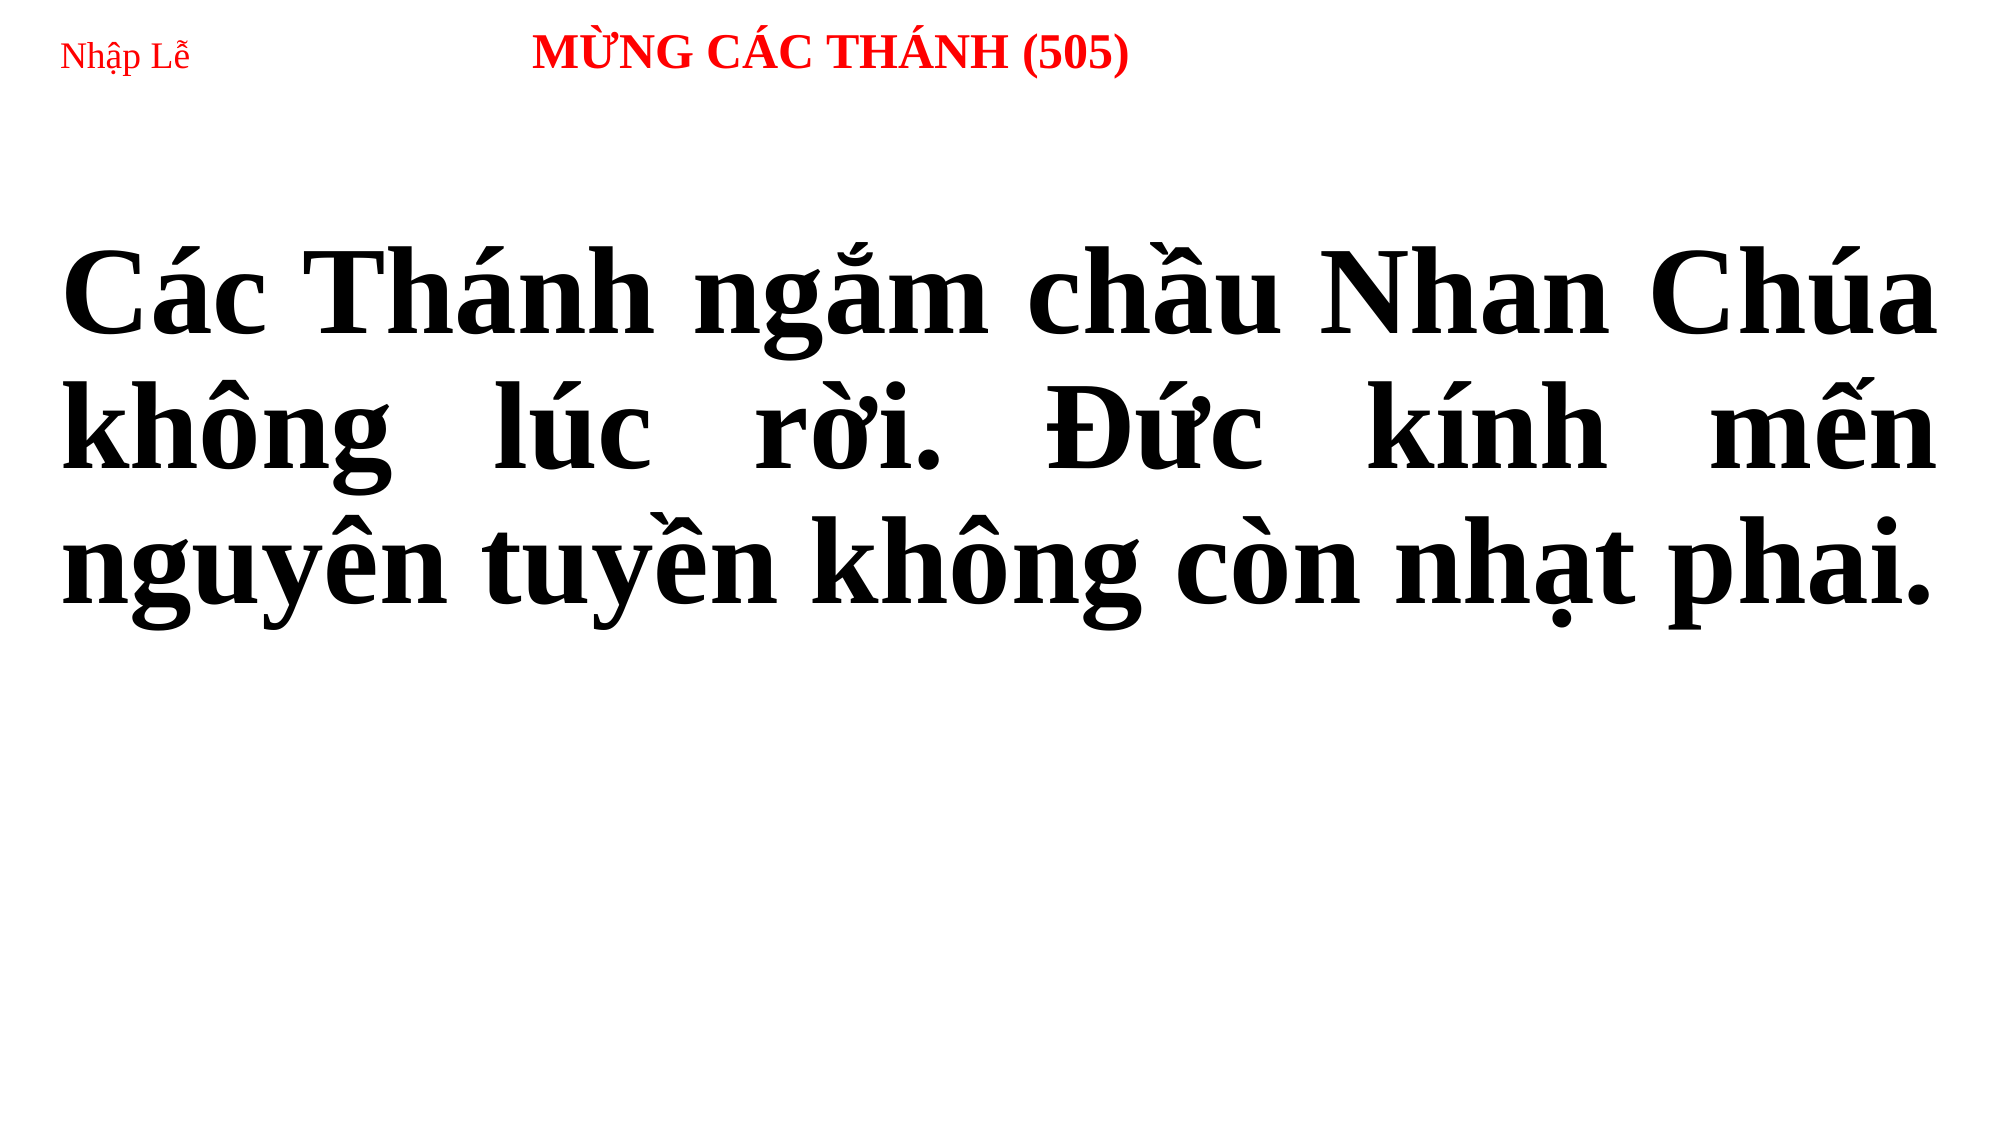

# Nhập Lễ                                    MỪNG CÁC THÁNH (505)
Các Thánh ngắm chầu Nhan Chúa không lúc rời. Đức kính mến nguyên tuyền không còn nhạt phai.